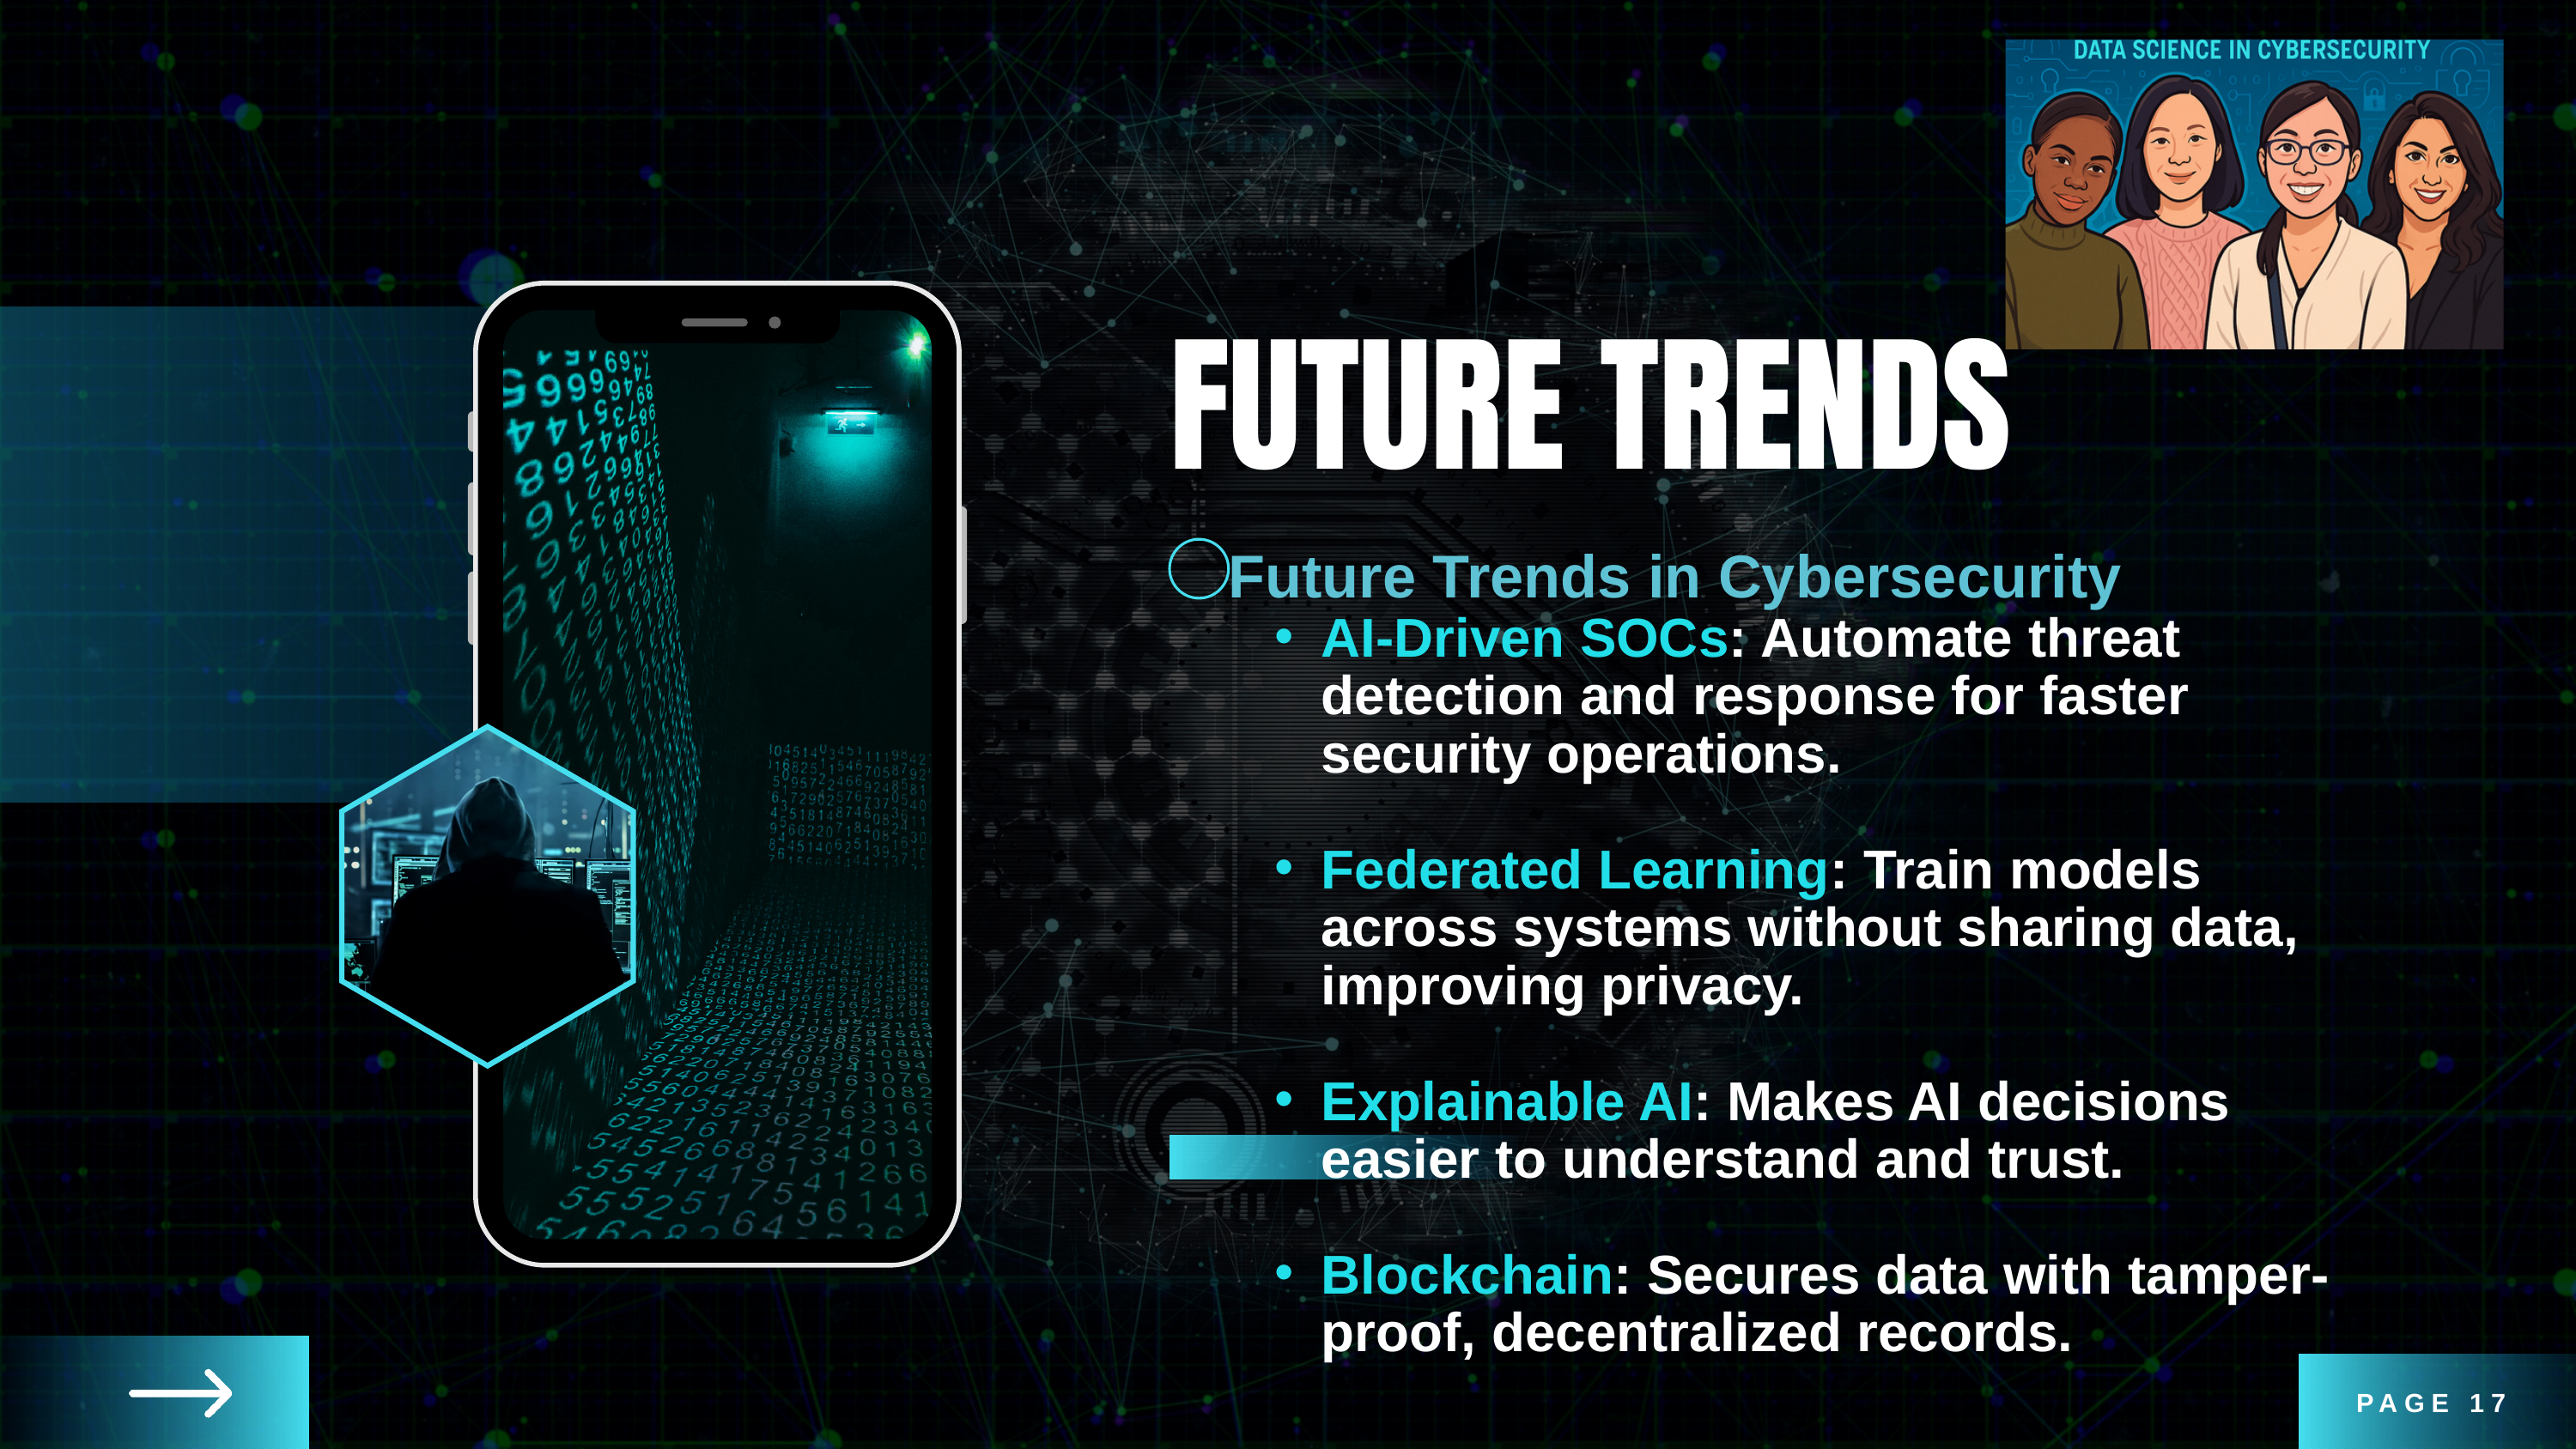

FUTURE TRENDS

Future Trends in Cybersecurity
AI-Driven SOCs: Automate threat detection and response for faster security operations.

Federated Learning: Train models across systems without sharing data, improving privacy.

Explainable AI: Makes AI decisions easier to understand and trust.

Blockchain: Secures data with tamper-proof, decentralized records.

PAGE 17